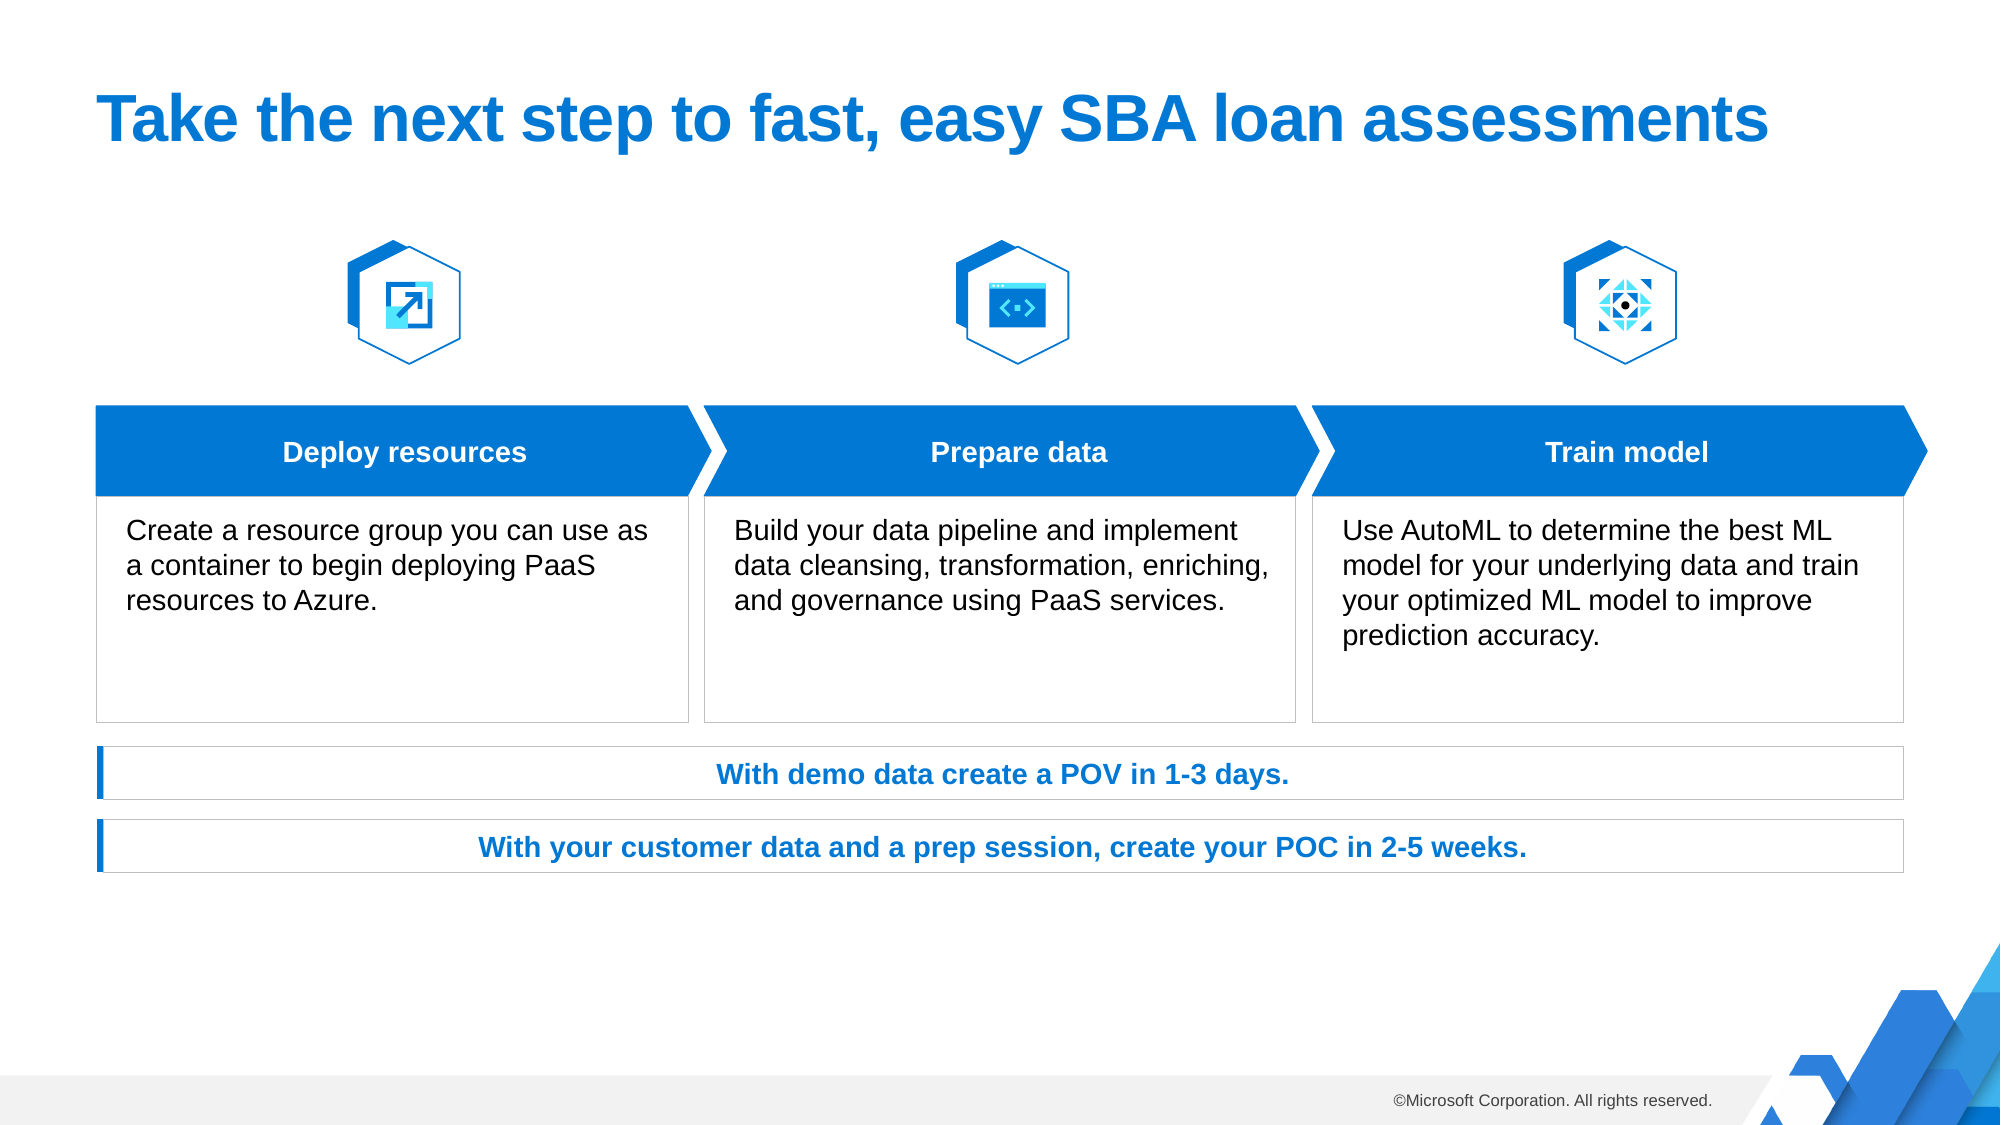

# Take the next step to fast, easy SBA loan assessments

Deploy resources
Prepare data
Train model
Create a resource group you can use as a container to begin deploying PaaS resources to Azure.
Build your data pipeline and implement data cleansing, transformation, enriching, and governance using PaaS services.
Use AutoML to determine the best ML model for your underlying data and train your optimized ML model to improve prediction accuracy.
With demo data create a POV in 1-3 days.
With your customer data and a prep session, create your POC in 2-5 weeks.